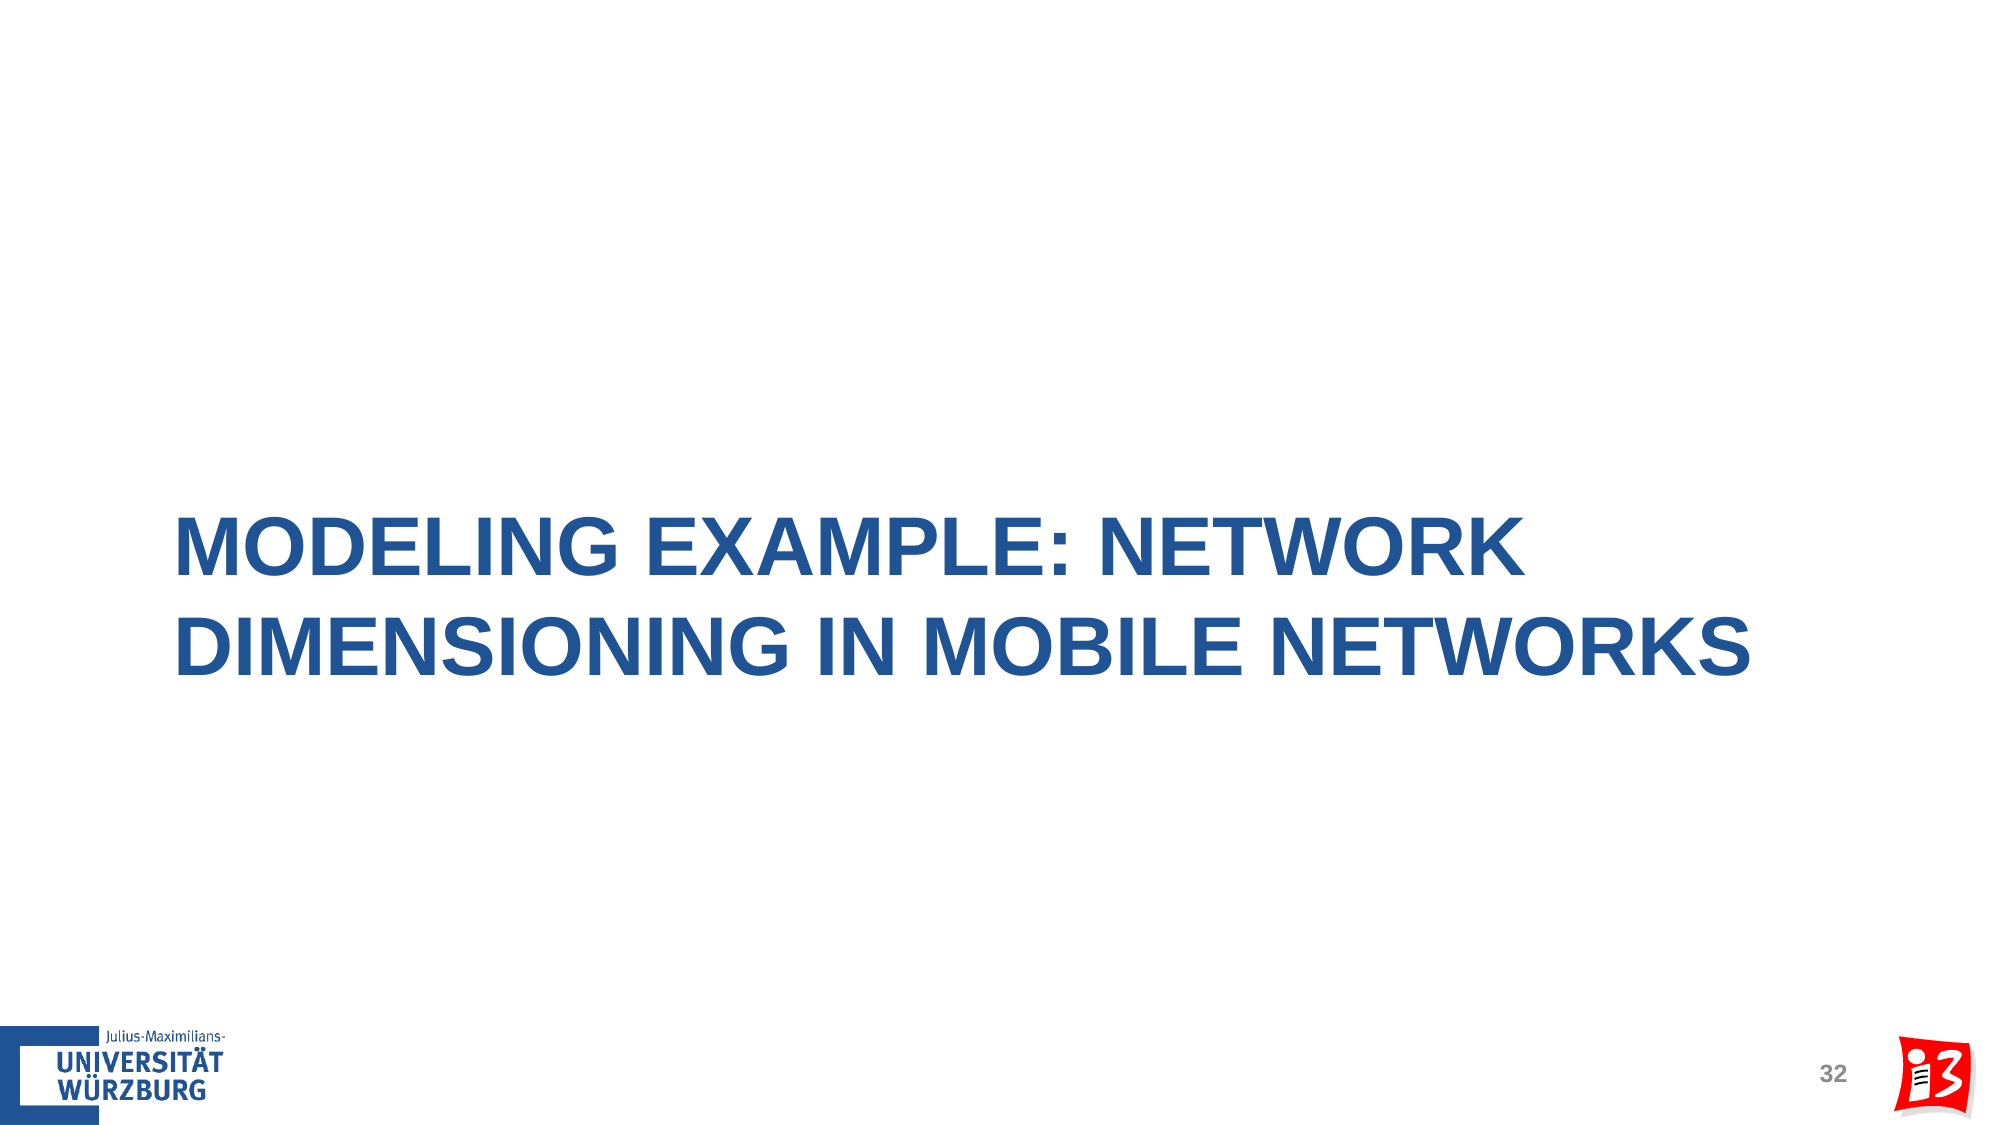

# Modeling Example: Network Dimensioning in Mobile Networks

32